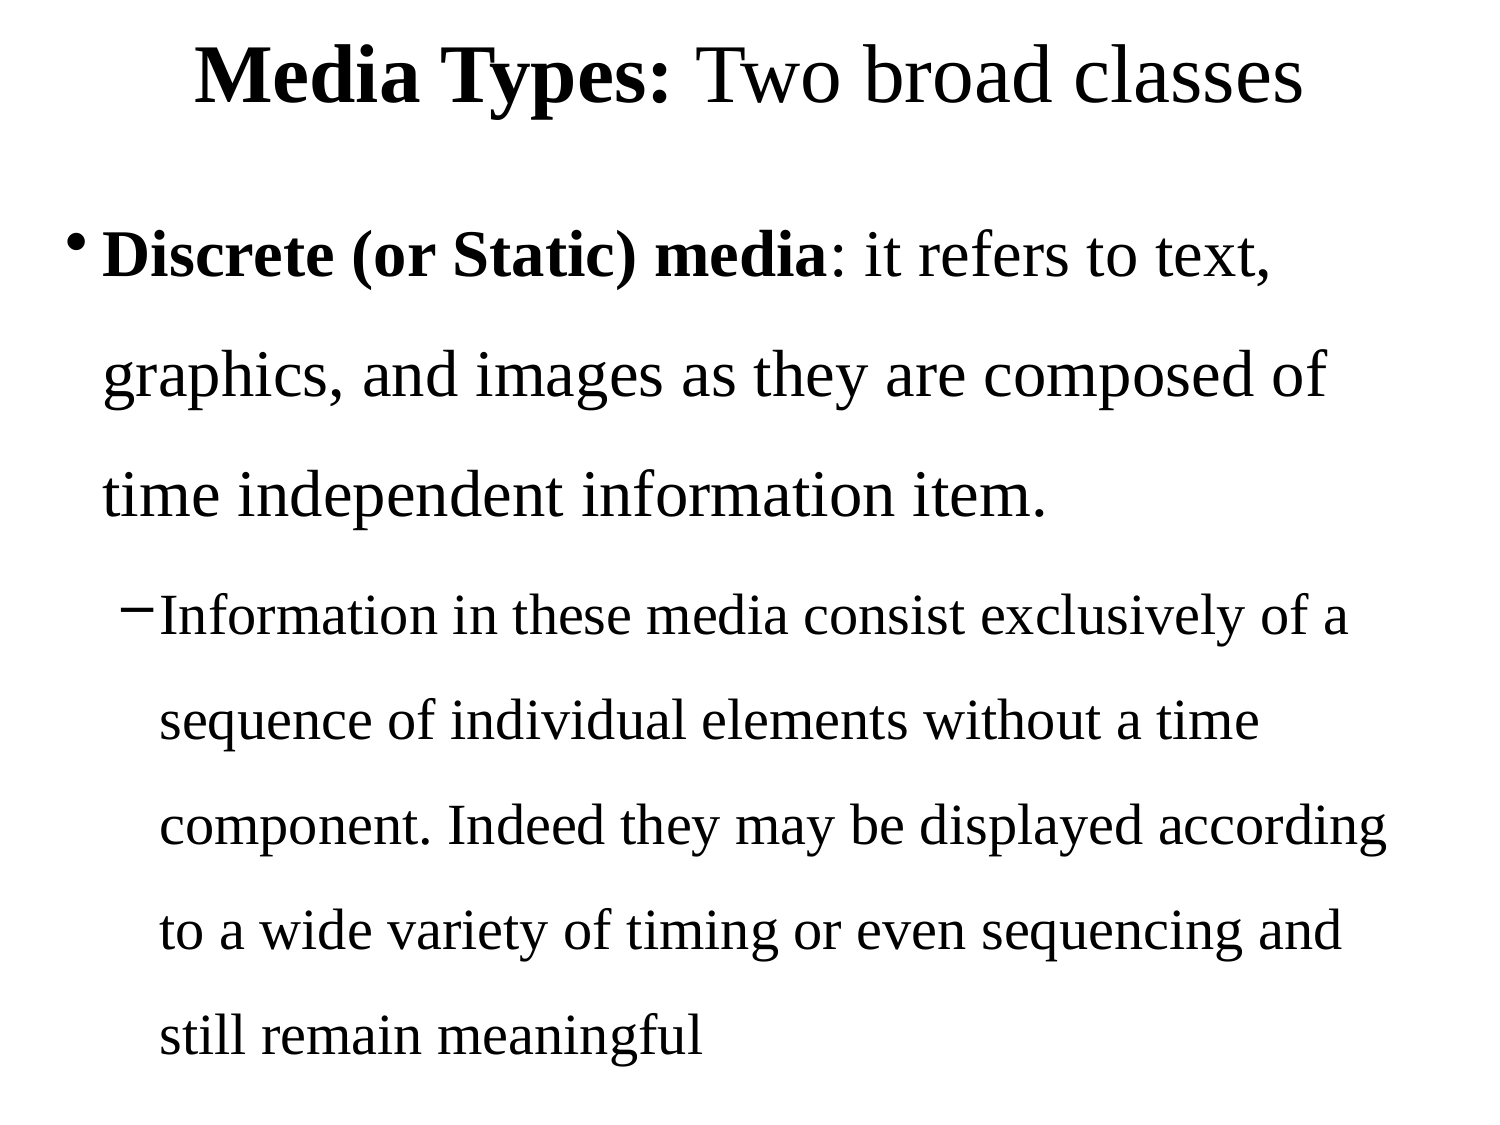

# Media Types: Two broad classes
Discrete (or Static) media: it refers to text, graphics, and images as they are composed of time independent information item.
Information in these media consist exclusively of a sequence of individual elements without a time component. Indeed they may be displayed according to a wide variety of timing or even sequencing and still remain meaningful

6